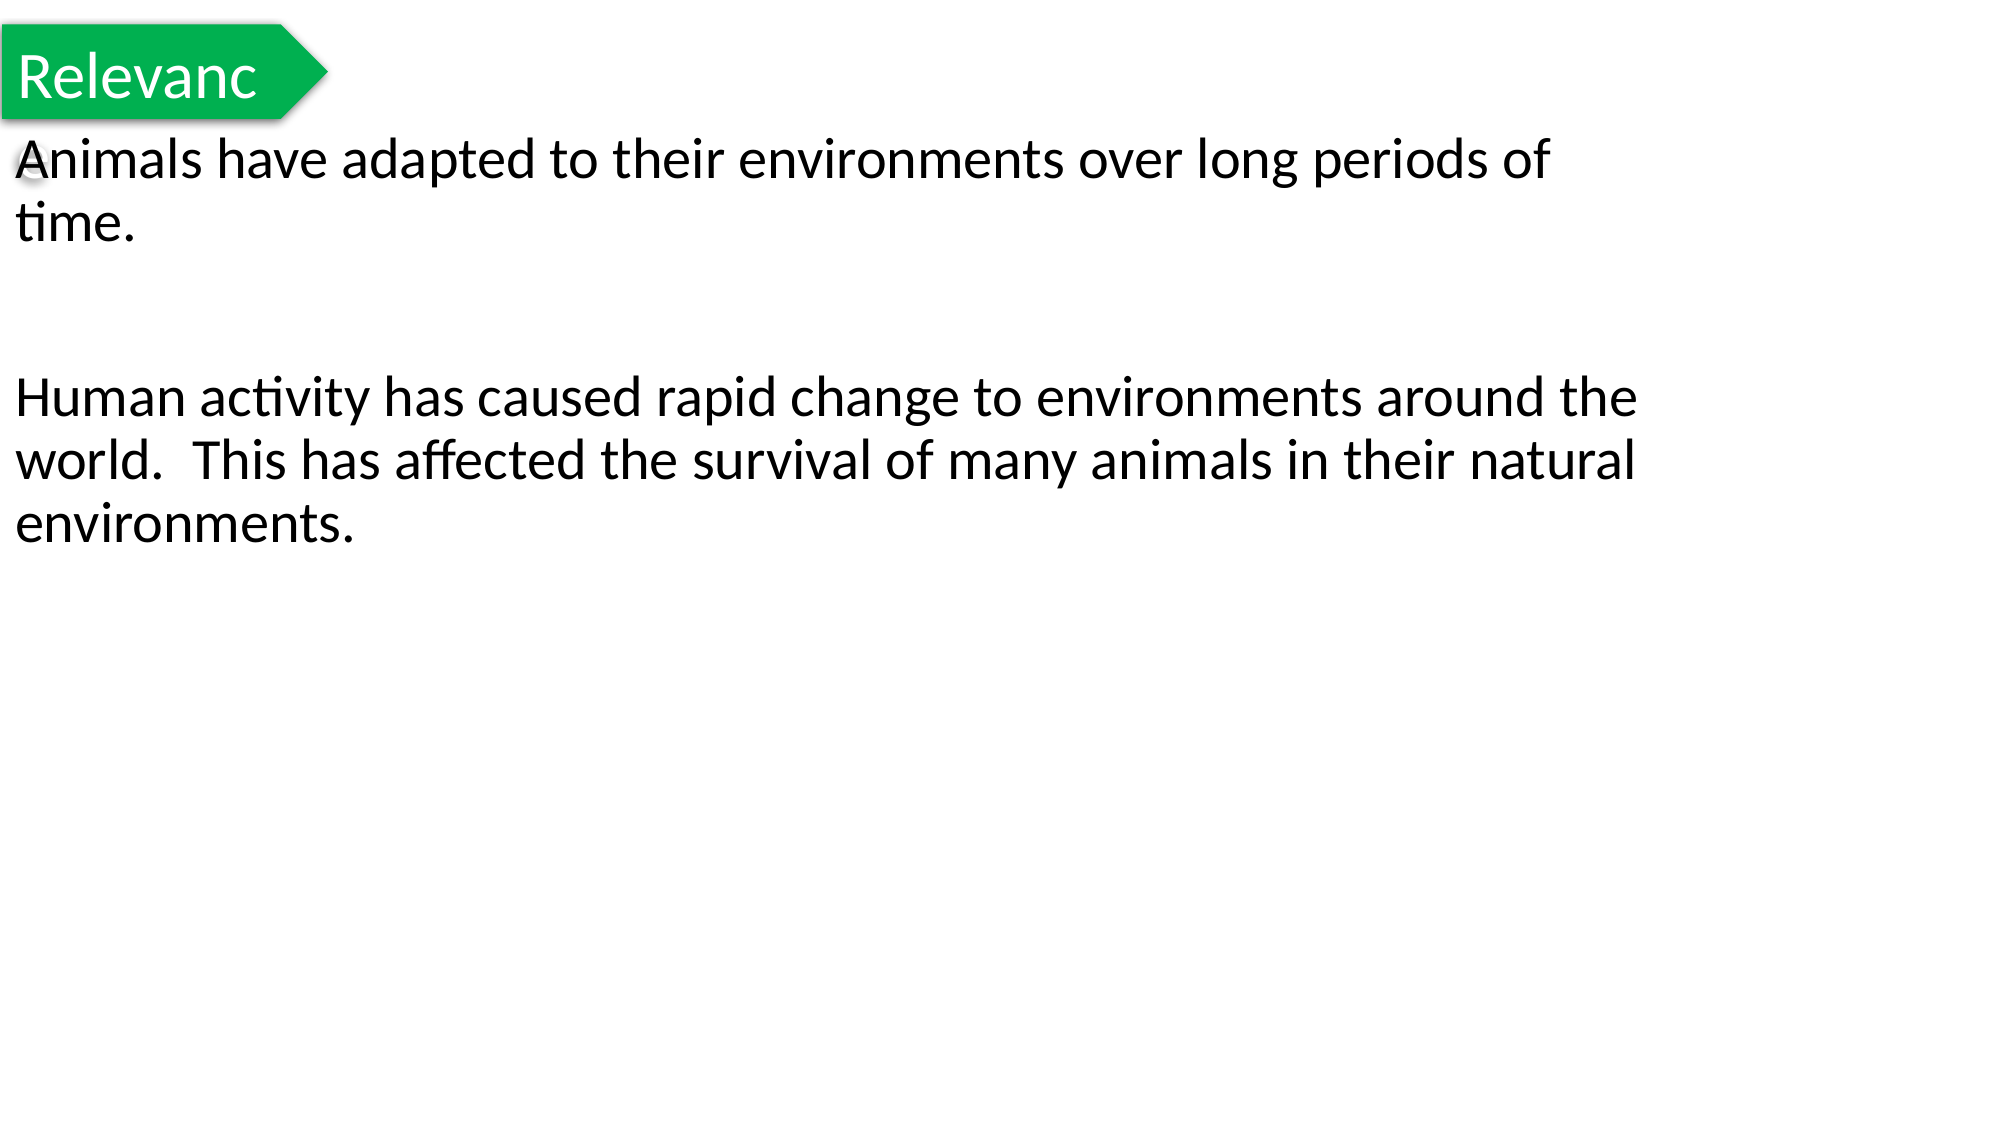

Relevance
Animals have adapted to their environments over long periods of time.

Human activity has caused rapid change to environments around the world.  This has affected the survival of many animals in their natural environments.